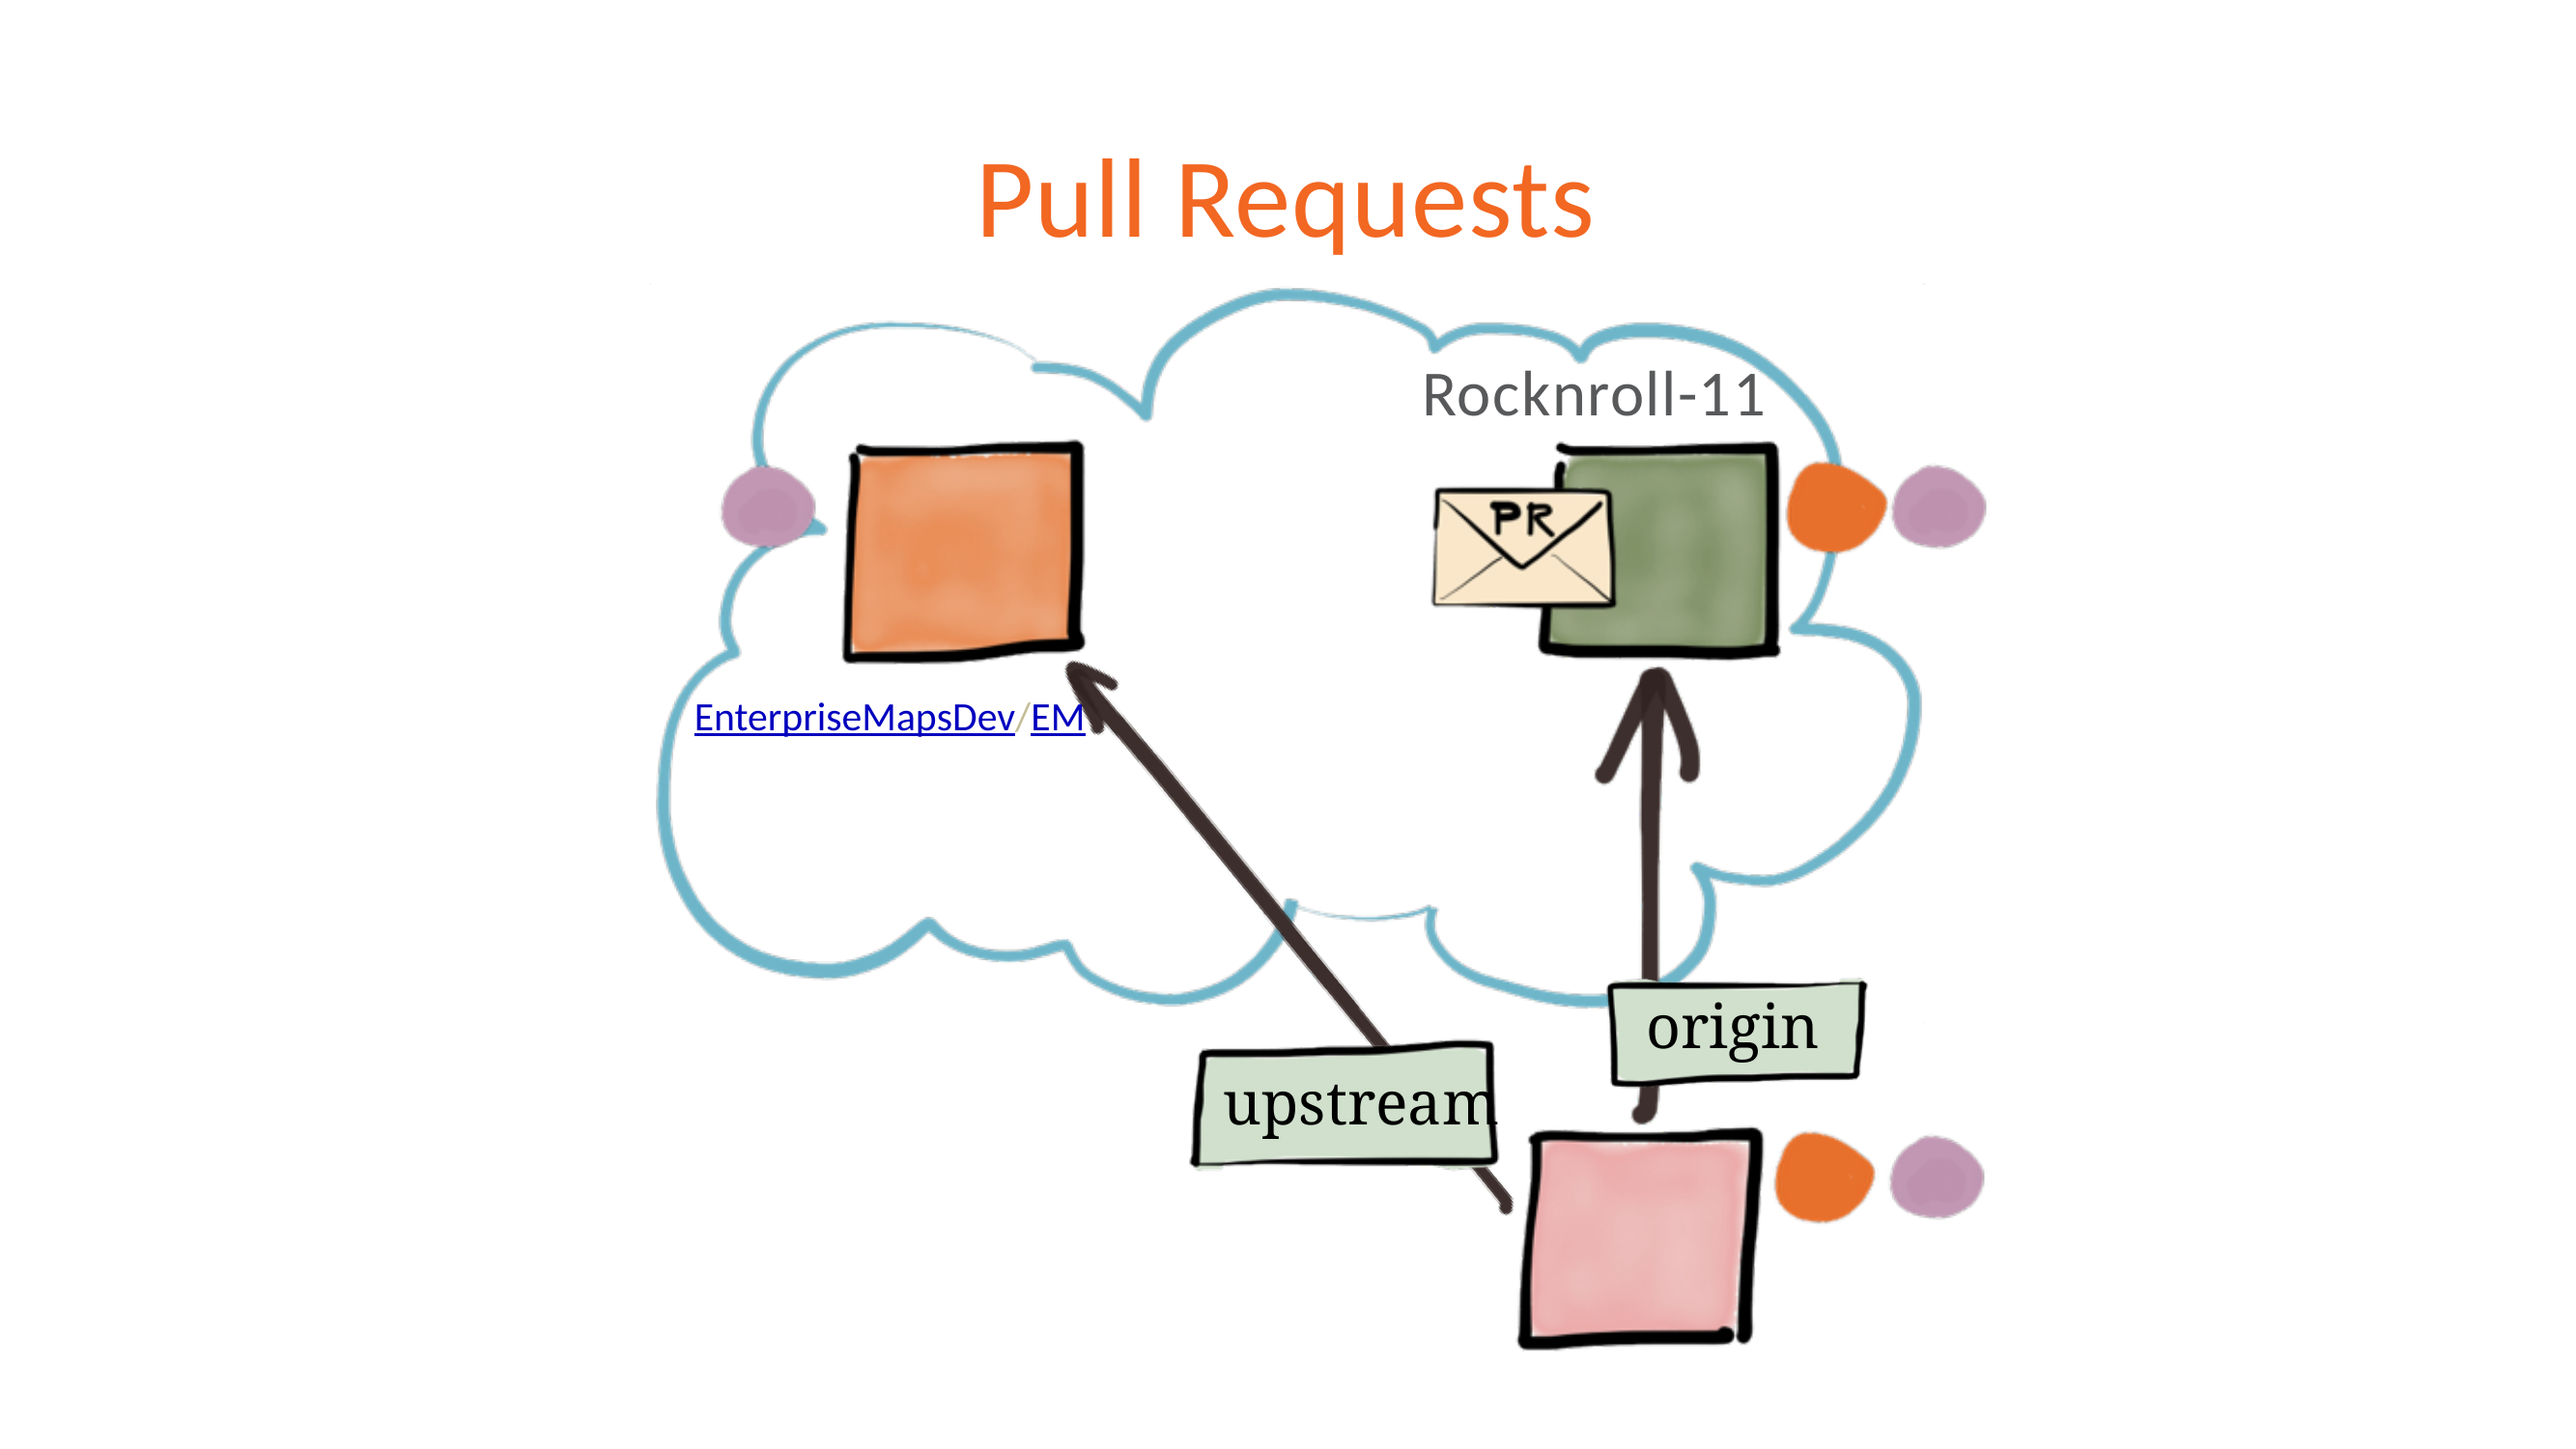

# Pull Requests

Rocknroll-11

EnterpriseMapsDev/EM

origin
upstream